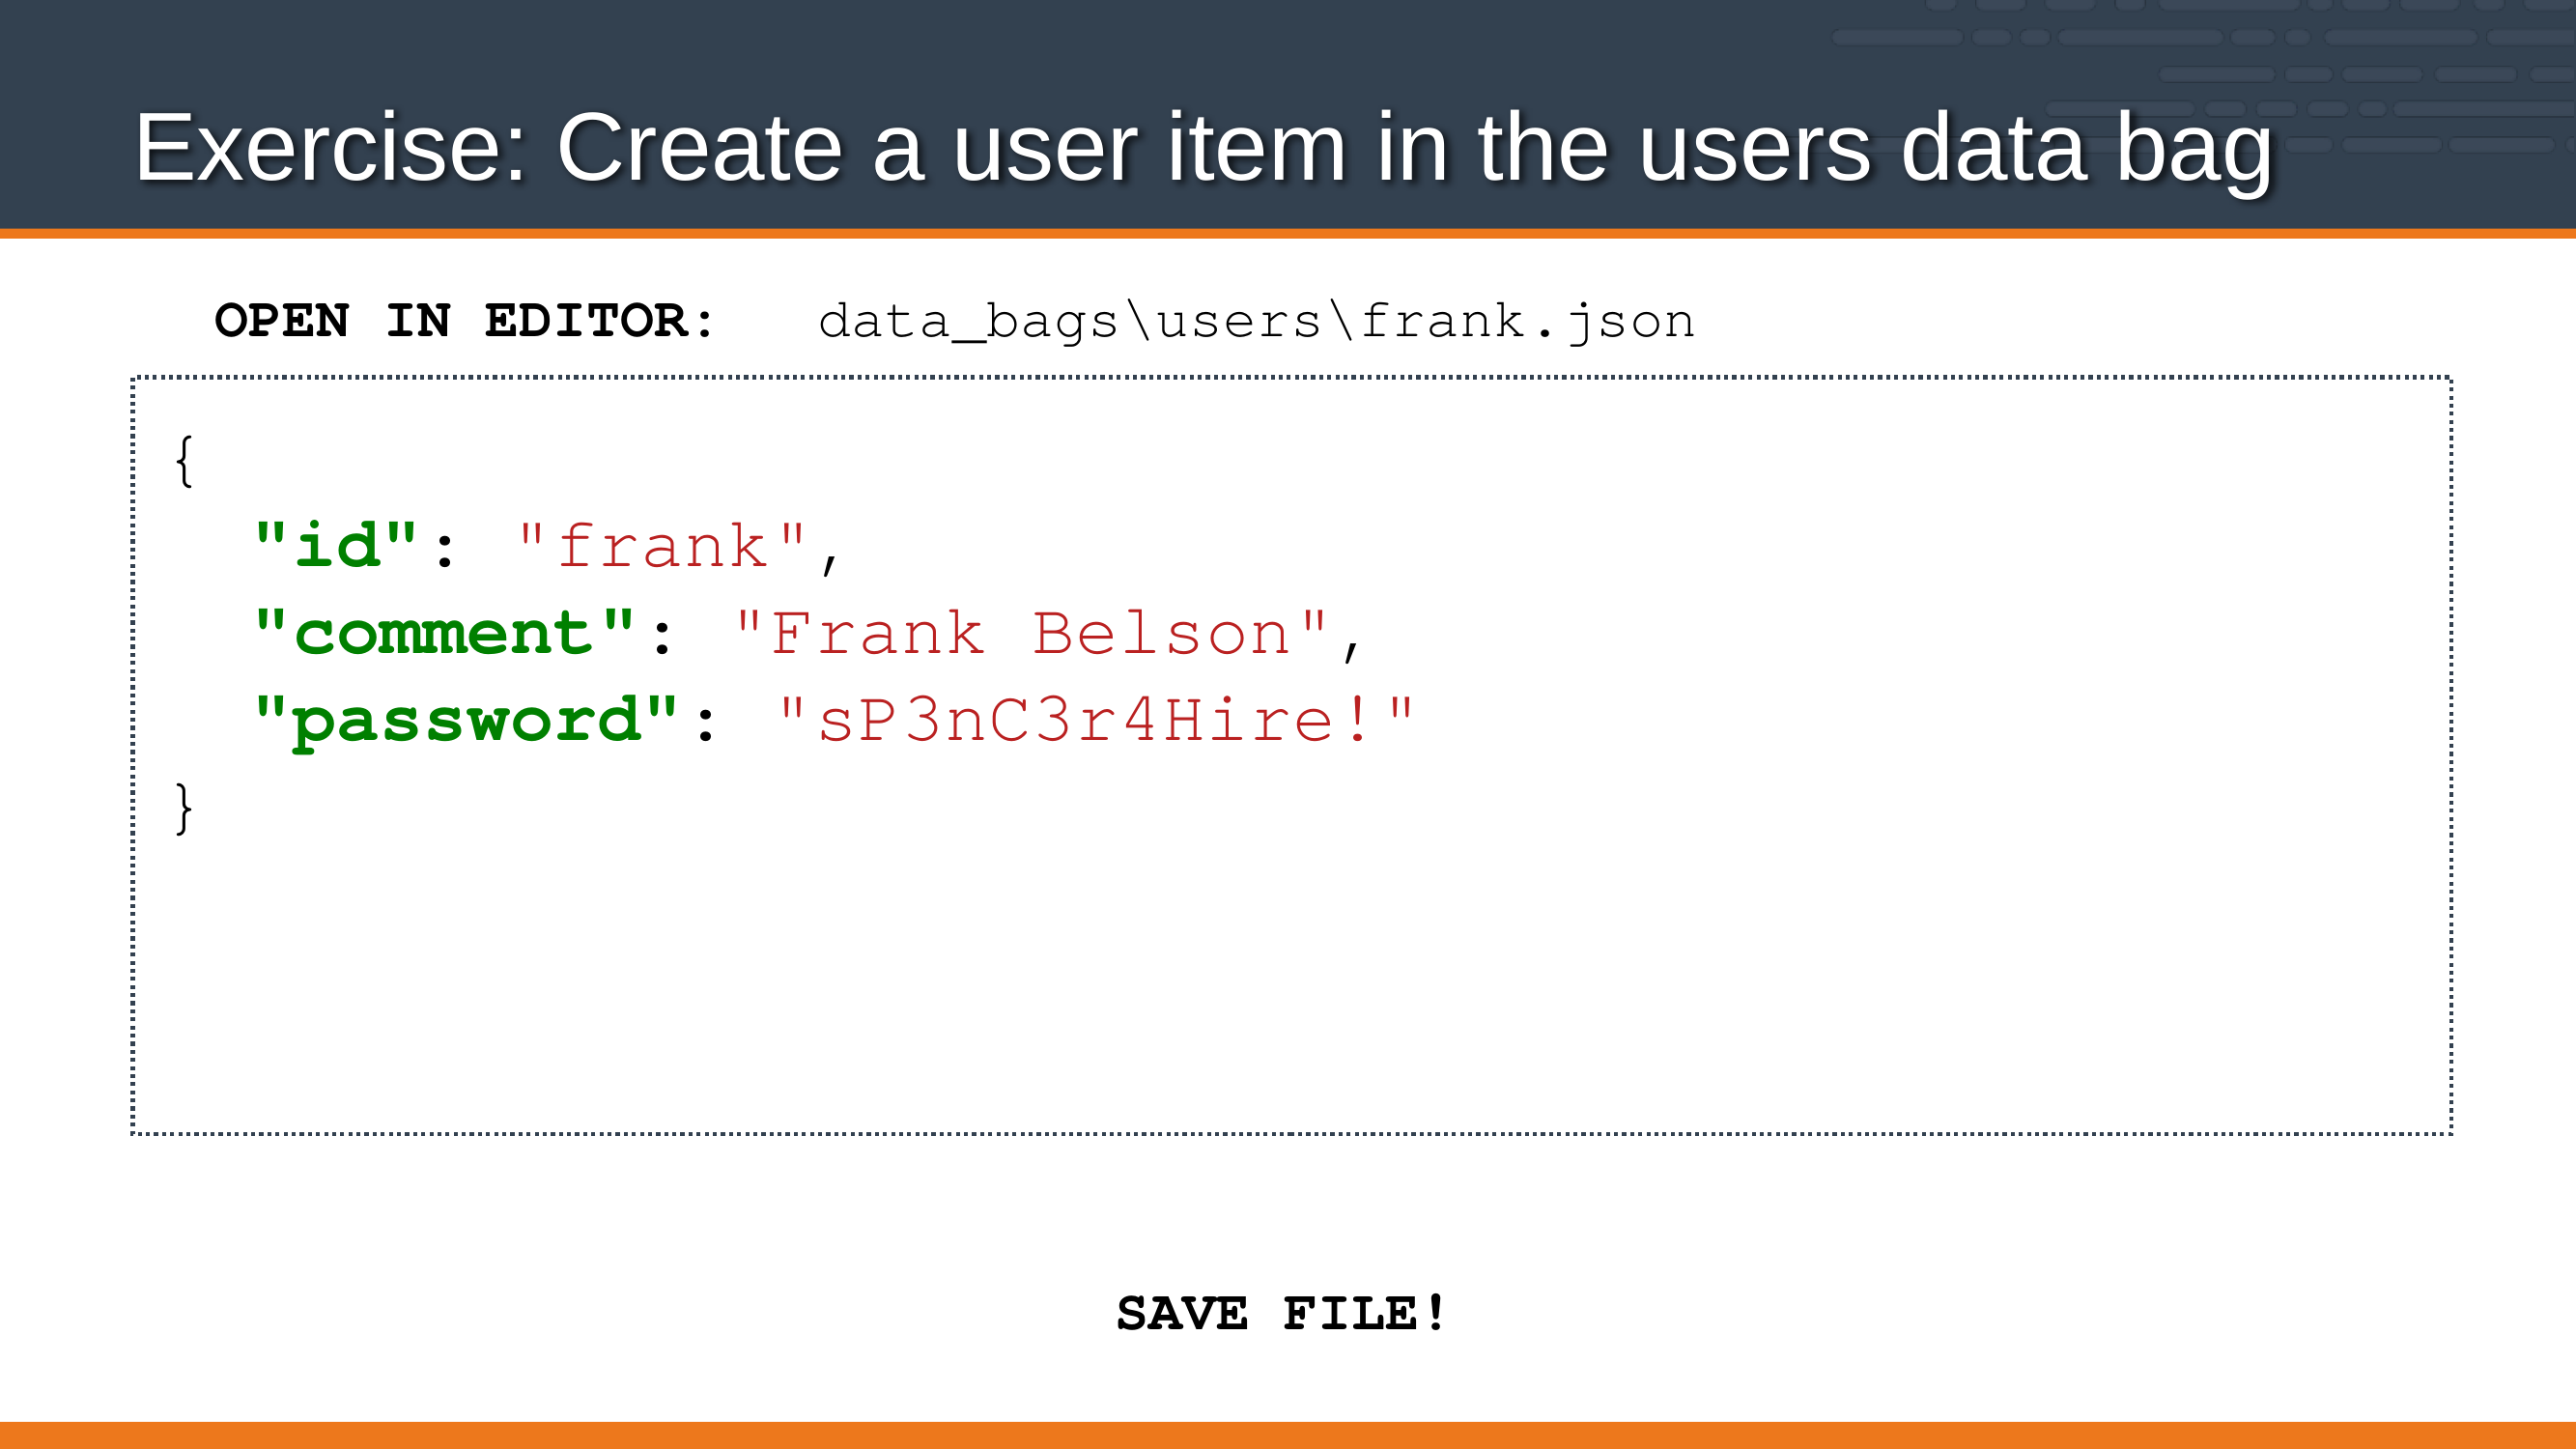

# Exercise: Create a user item in the users data bag
data_bags\users\frank.json
OPEN IN EDITOR:
{
  "id": "frank",
  "comment": "Frank Belson",
  "password": "sP3nC3r4Hire!"
}
SAVE FILE!